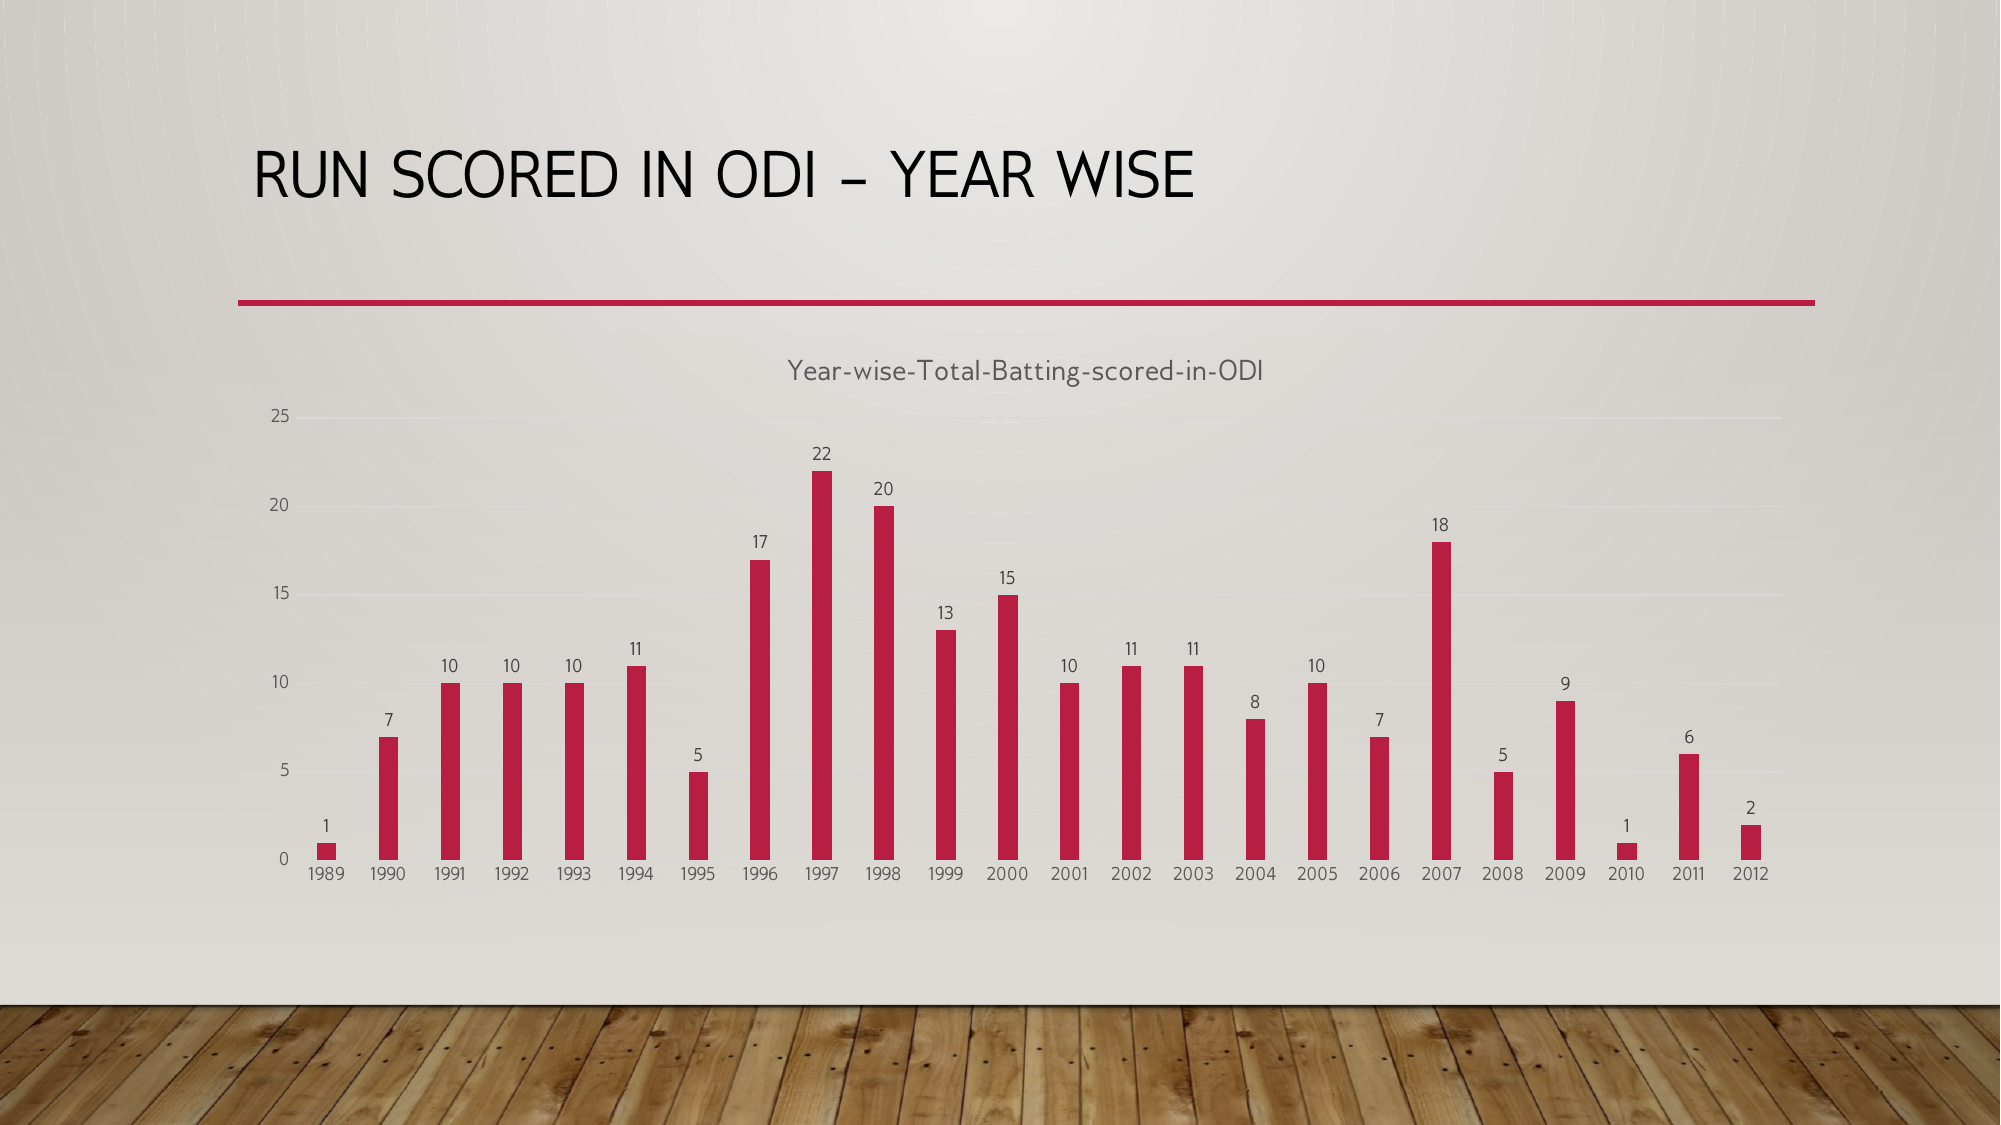

# Run scored in ODI – year wise

### Chart: Year-wise-Total-Batting-scored-in-ODI

| Category | Total |
|---|---|
| 1989 | 1.0 |
| 1990 | 7.0 |
| 1991 | 10.0 |
| 1992 | 10.0 |
| 1993 | 10.0 |
| 1994 | 11.0 |
| 1995 | 5.0 |
| 1996 | 17.0 |
| 1997 | 22.0 |
| 1998 | 20.0 |
| 1999 | 13.0 |
| 2000 | 15.0 |
| 2001 | 10.0 |
| 2002 | 11.0 |
| 2003 | 11.0 |
| 2004 | 8.0 |
| 2005 | 10.0 |
| 2006 | 7.0 |
| 2007 | 18.0 |
| 2008 | 5.0 |
| 2009 | 9.0 |
| 2010 | 1.0 |
| 2011 | 6.0 |
| 2012 | 2.0 |